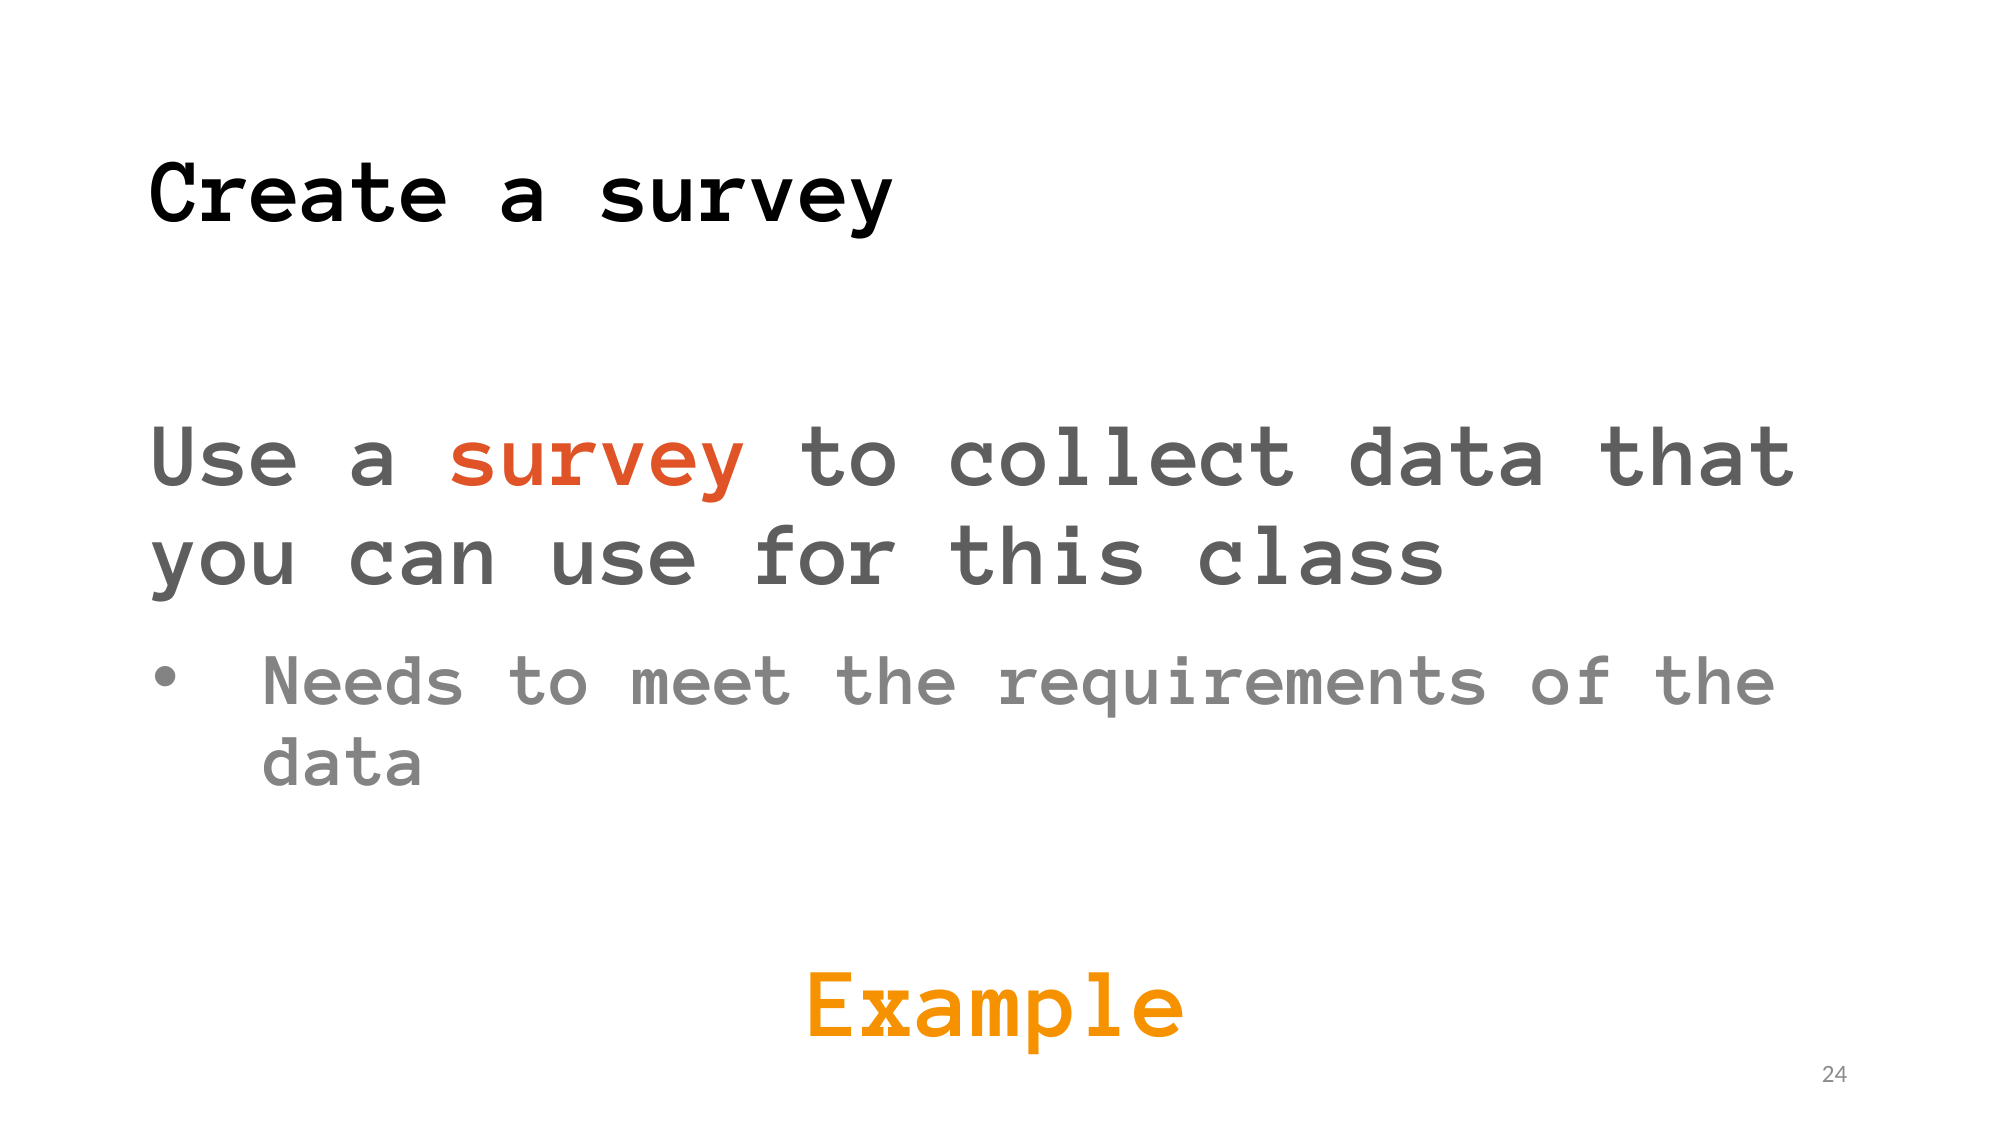

# Create a survey
Use a survey to collect data that you can use for this class

Needs to meet the requirements of the data
Example
24